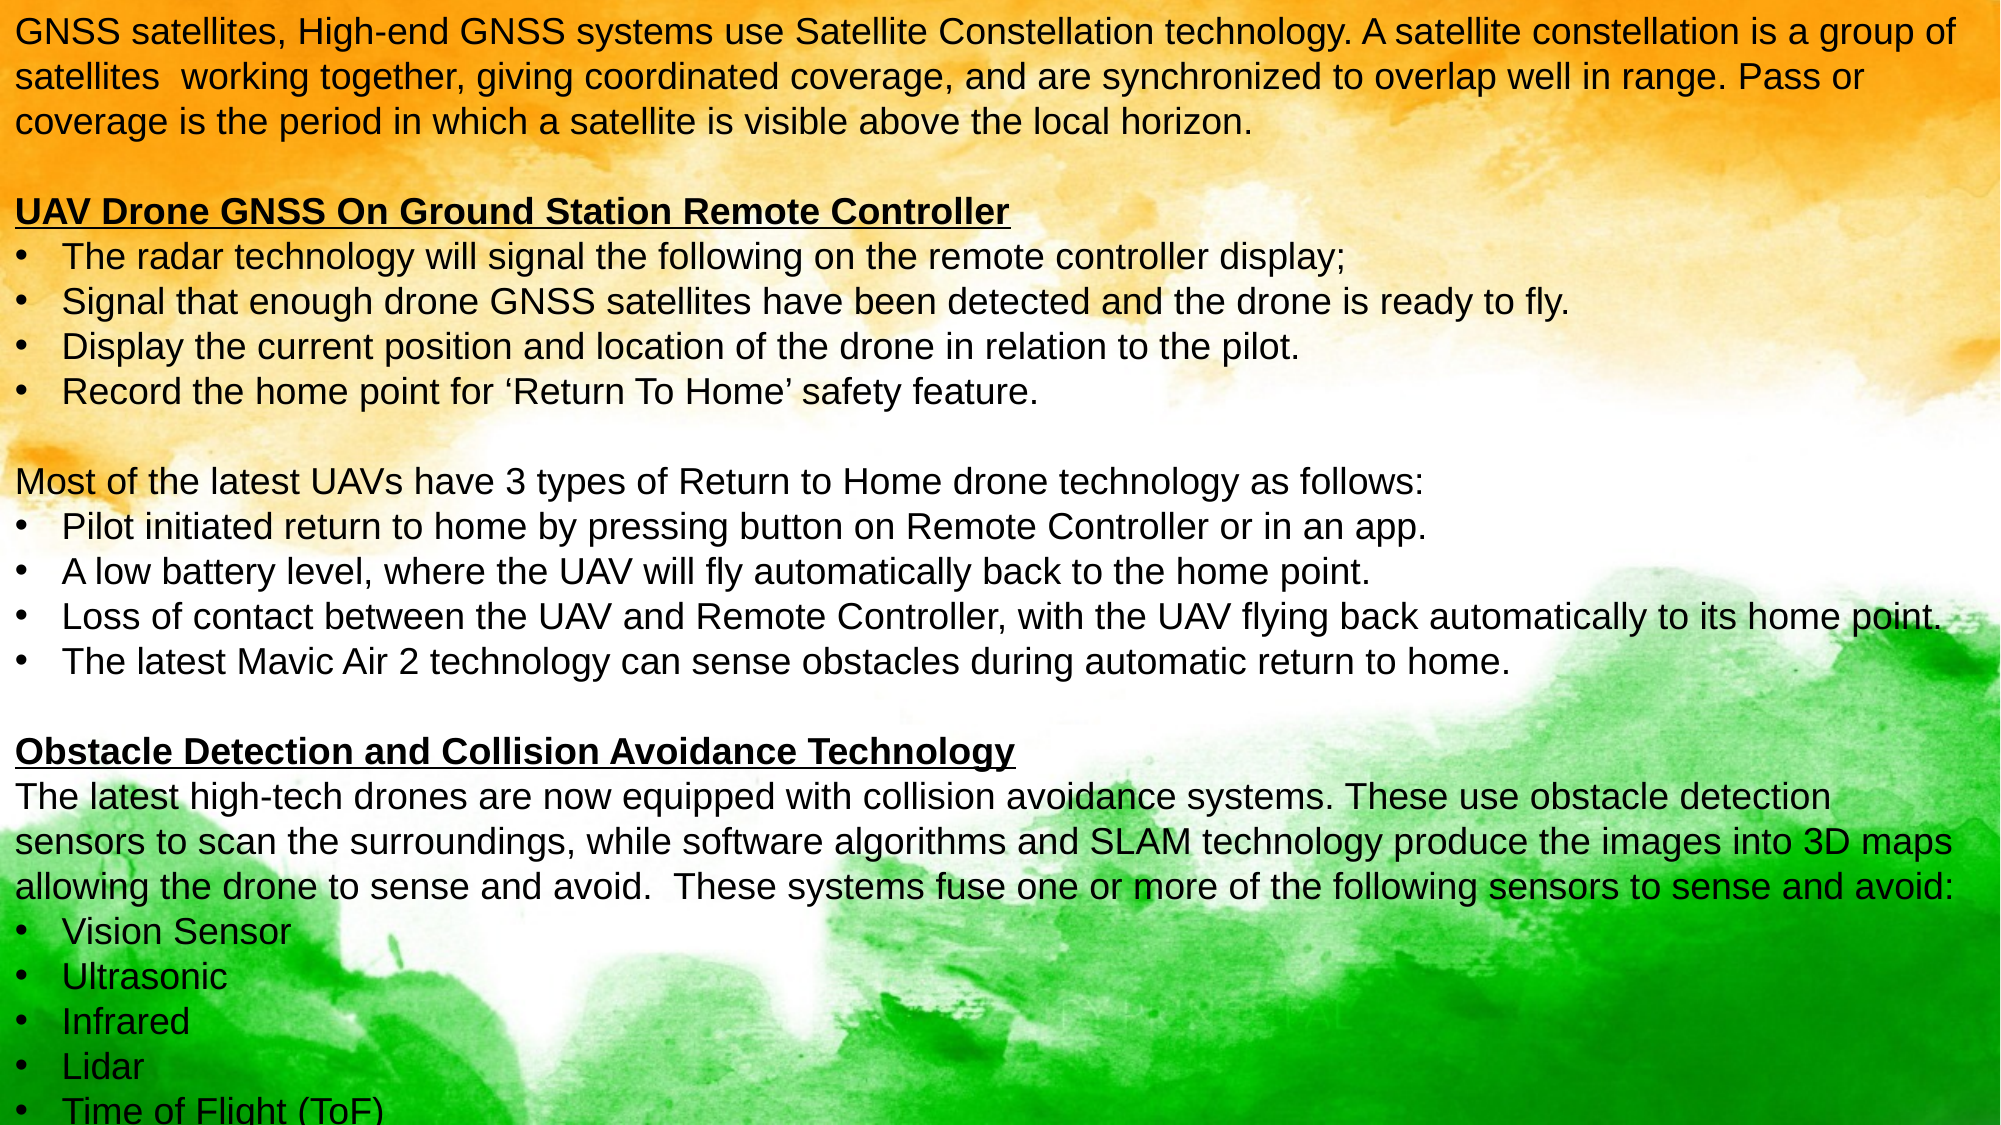

GNSS satellites, High-end GNSS systems use Satellite Constellation technology. A satellite constellation is a group of satellites  working together, giving coordinated coverage, and are synchronized to overlap well in range. Pass or coverage is the period in which a satellite is visible above the local horizon.

UAV Drone GNSS On Ground Station Remote Controller
The radar technology will signal the following on the remote controller display;
Signal that enough drone GNSS satellites have been detected and the drone is ready to fly.
Display the current position and location of the drone in relation to the pilot.
Record the home point for ‘Return To Home’ safety feature.

Most of the latest UAVs have 3 types of Return to Home drone technology as follows:
Pilot initiated return to home by pressing button on Remote Controller or in an app.
A low battery level, where the UAV will fly automatically back to the home point.
Loss of contact between the UAV and Remote Controller, with the UAV flying back automatically to its home point.
The latest Mavic Air 2 technology can sense obstacles during automatic return to home.

Obstacle Detection and Collision Avoidance Technology
The latest high-tech drones are now equipped with collision avoidance systems. These use obstacle detection sensors to scan the surroundings, while software algorithms and SLAM technology produce the images into 3D maps allowing the drone to sense and avoid.  These systems fuse one or more of the following sensors to sense and avoid:
Vision Sensor
Ultrasonic
Infrared
Lidar
Time of Flight (ToF)